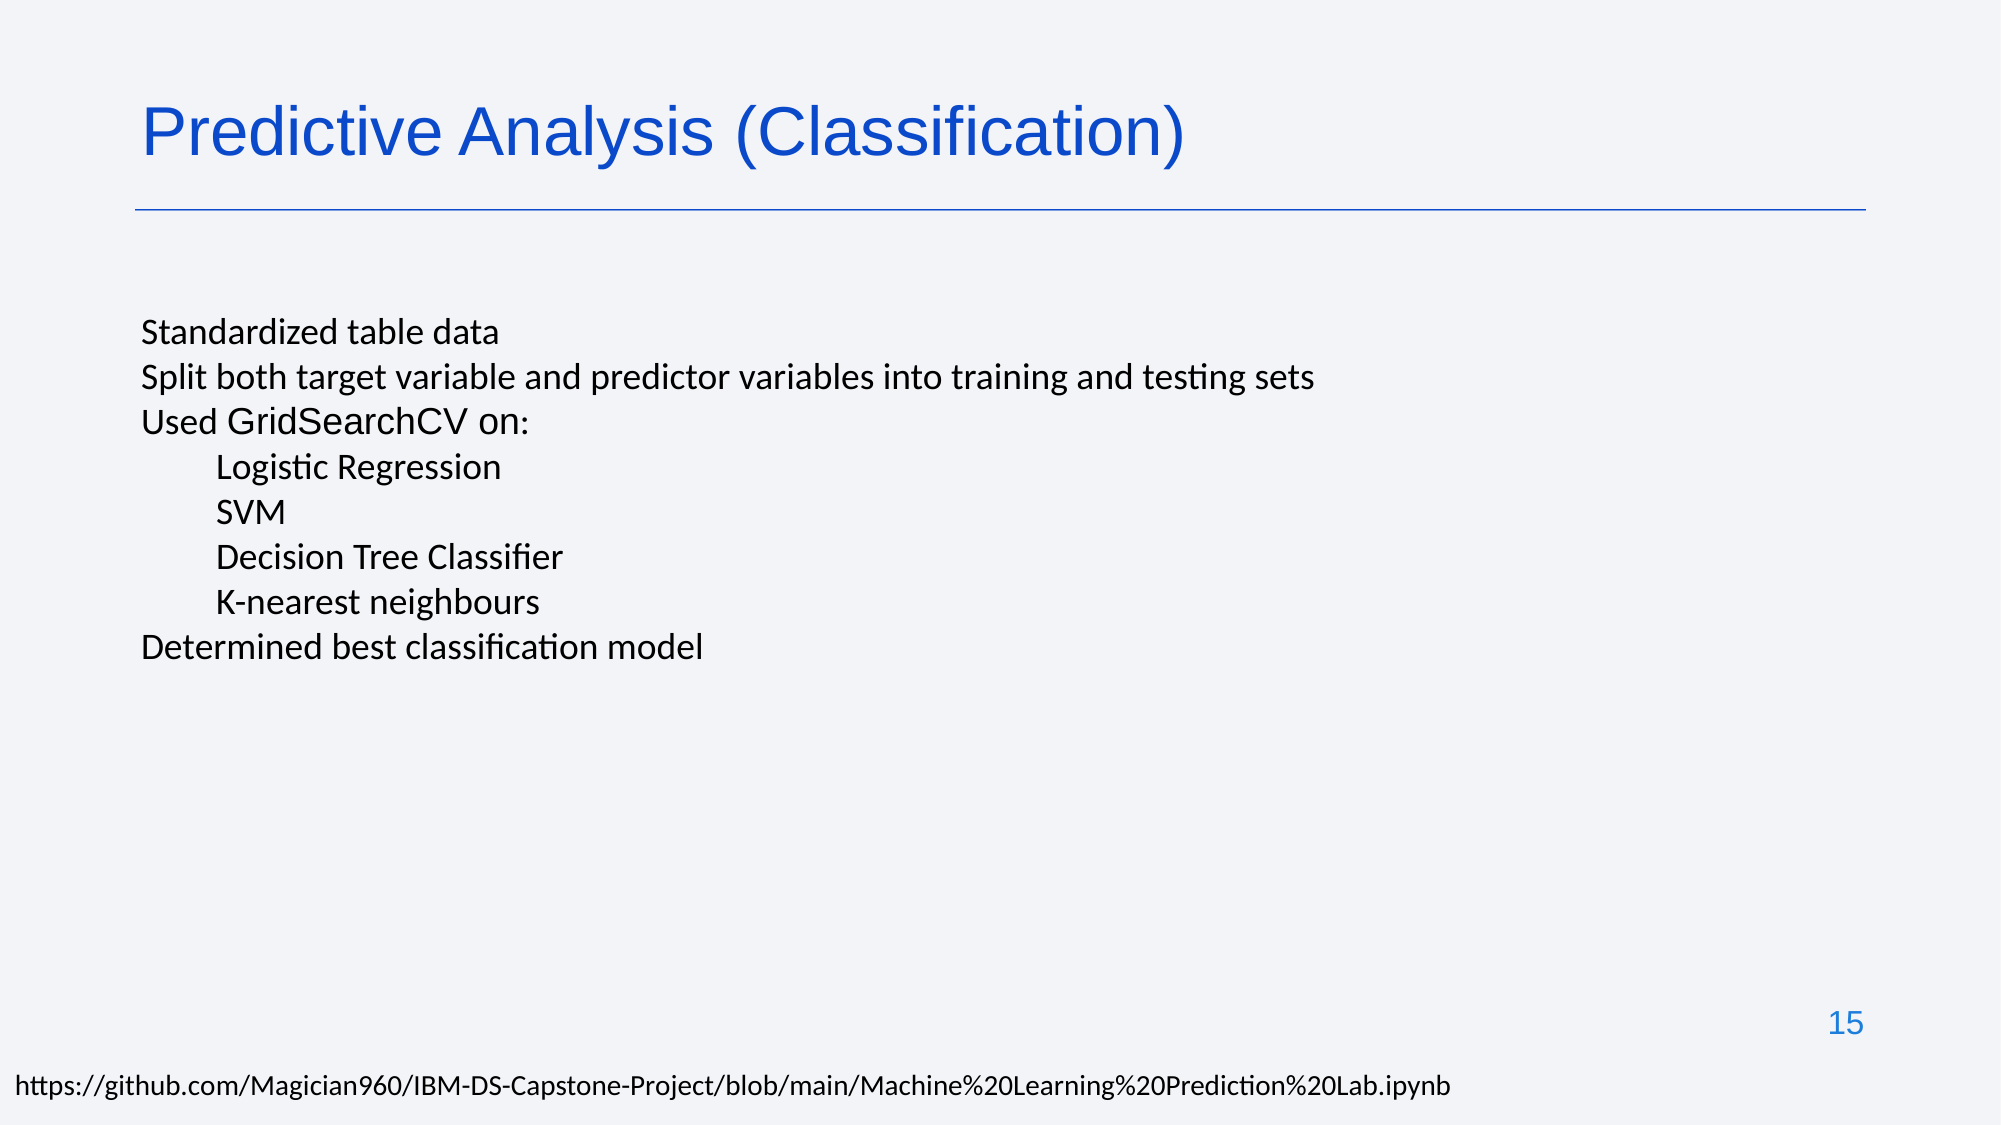

Predictive Analysis (Classification)
Standardized table data
Split both target variable and predictor variables into training and testing sets
Used GridSearchCV on:
Logistic Regression
SVM
Decision Tree Classifier
K-nearest neighbours
Determined best classification model
15
https://github.com/Magician960/IBM-DS-Capstone-Project/blob/main/Machine%20Learning%20Prediction%20Lab.ipynb